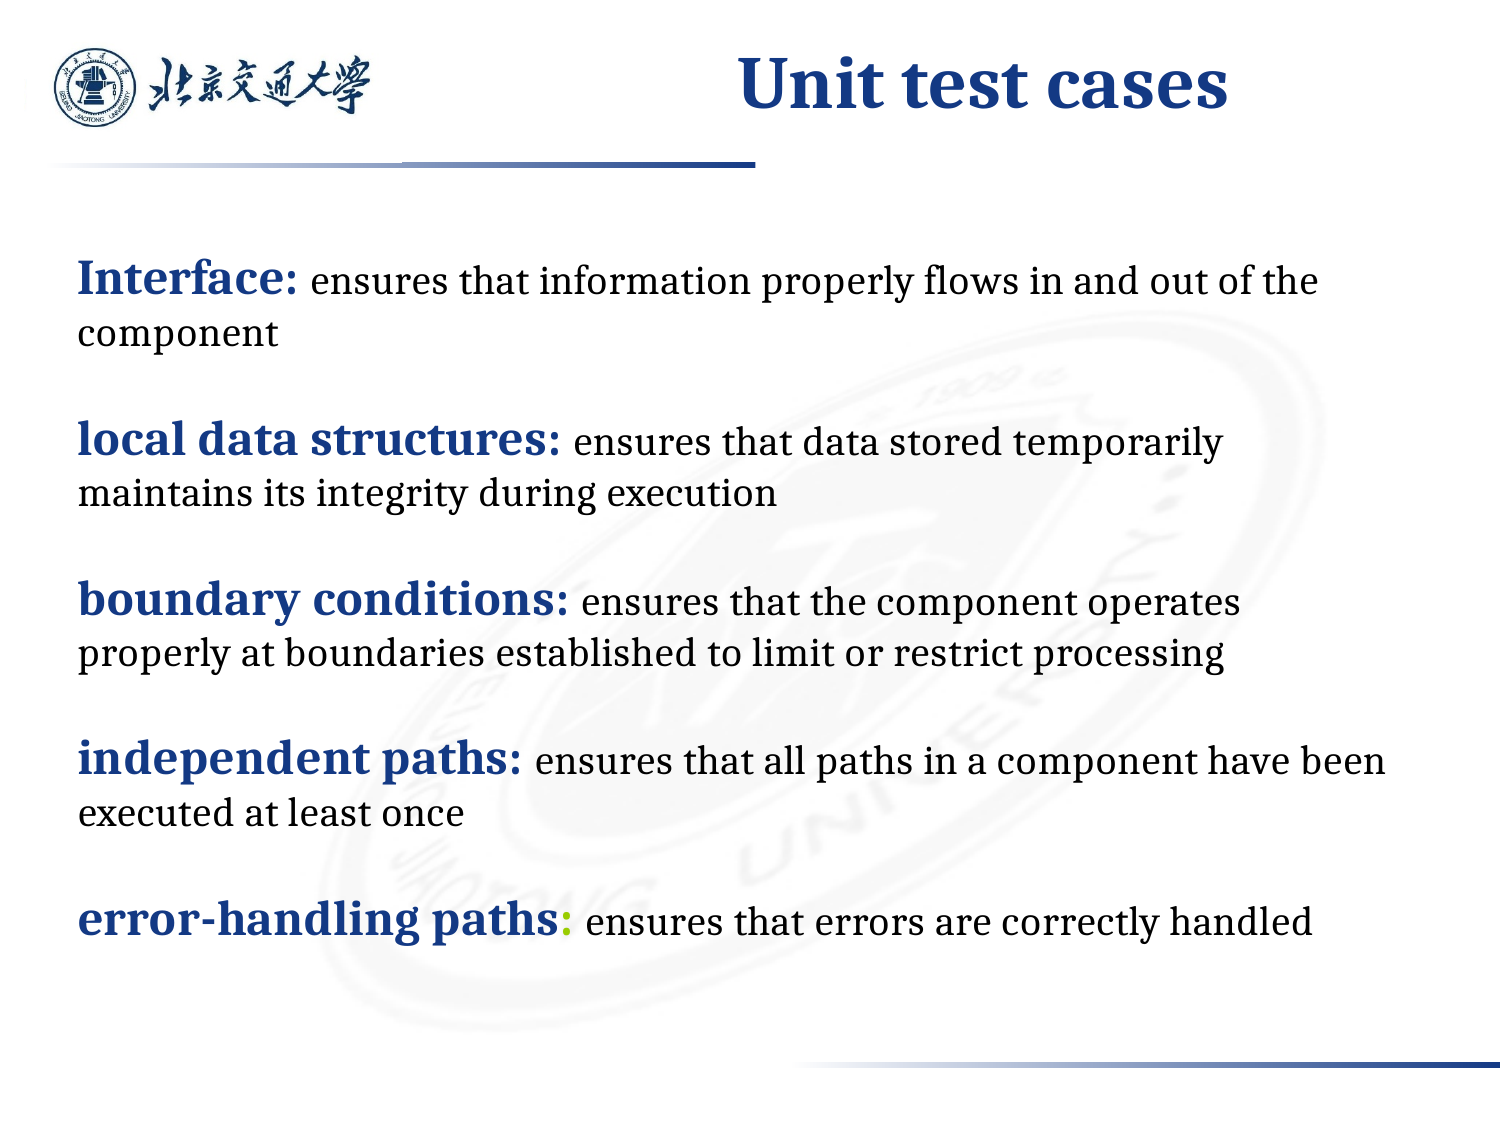

# Unit test cases
Interface: ensures that information properly flows in and out of the component

local data structures: ensures that data stored temporarily maintains its integrity during execution

boundary conditions: ensures that the component operates properly at boundaries established to limit or restrict processing

independent paths: ensures that all paths in a component have been executed at least once

error-handling paths: ensures that errors are correctly handled